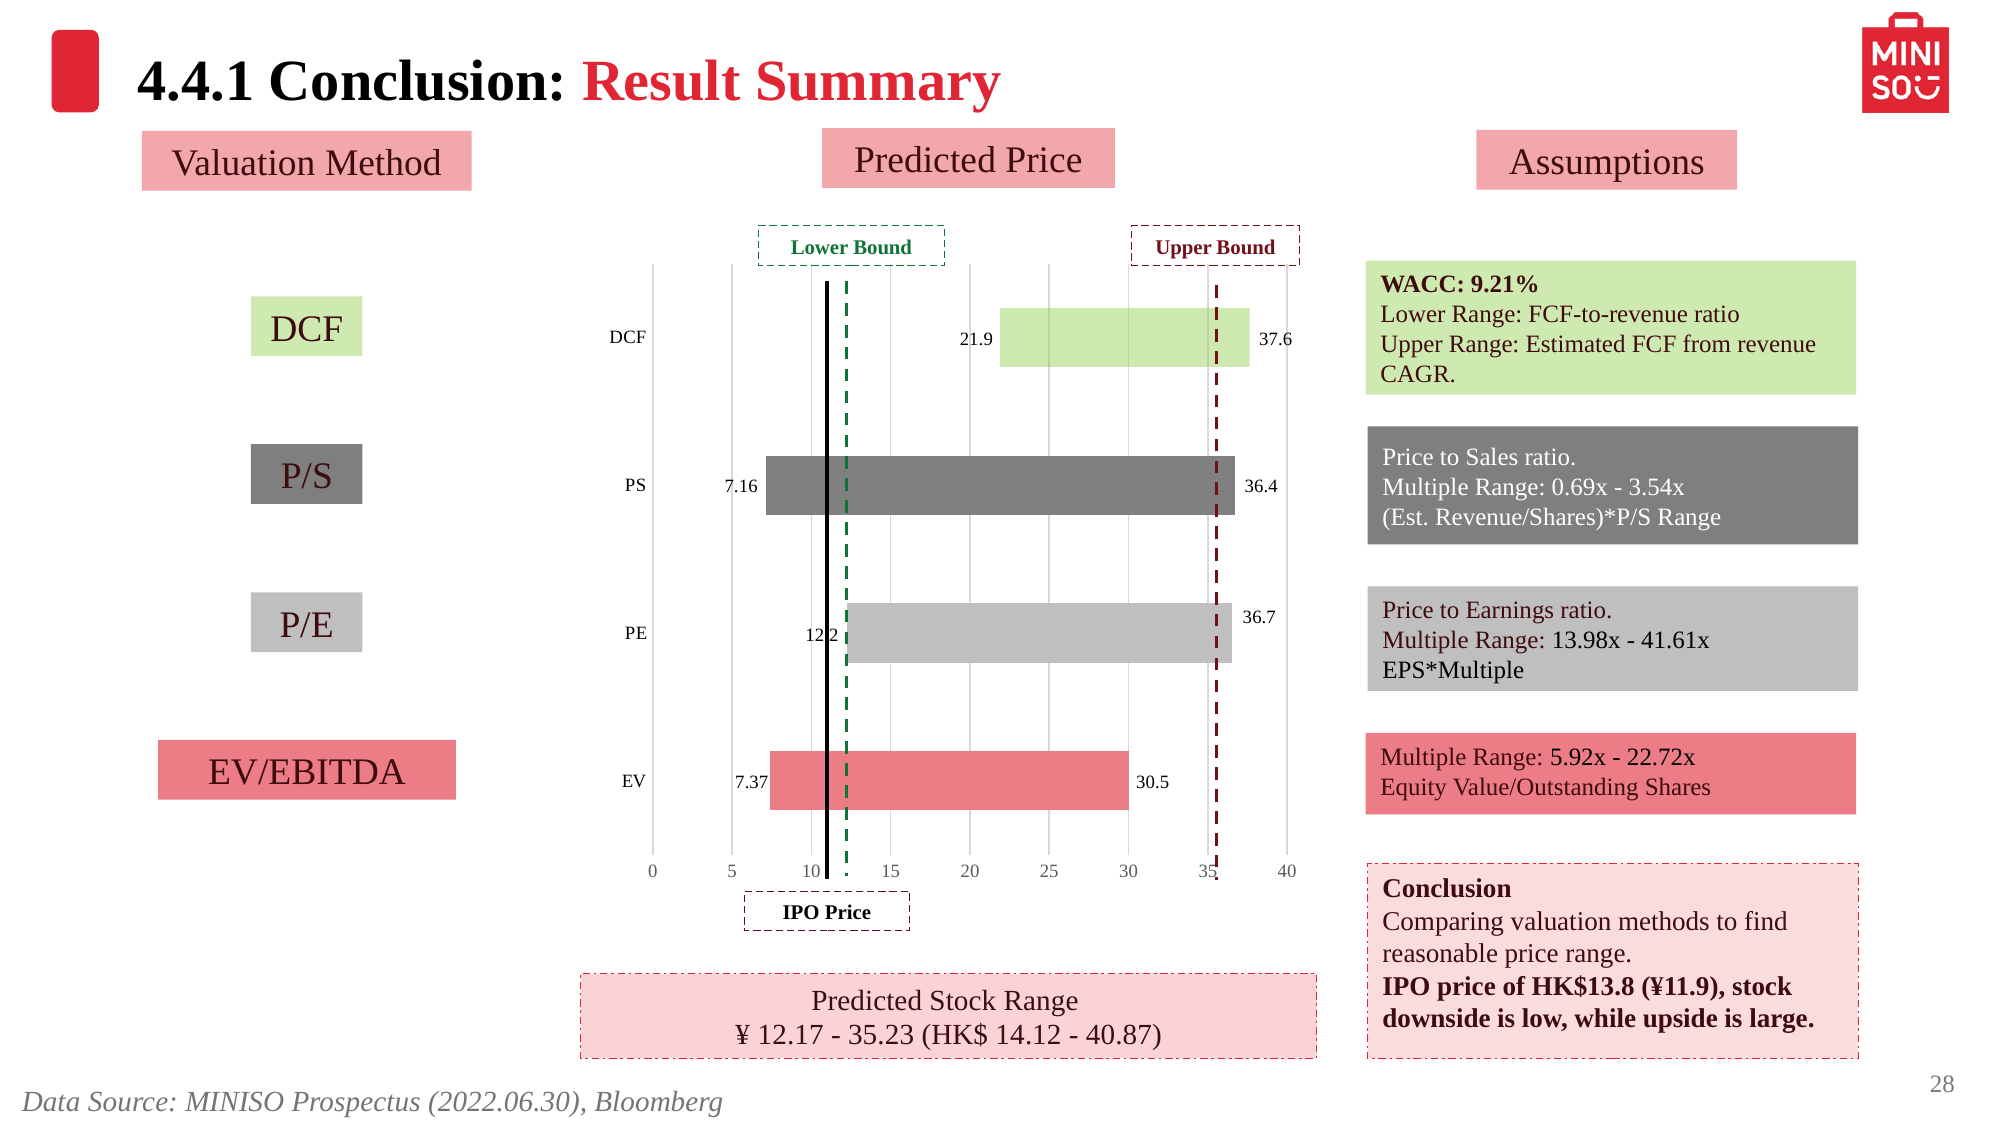

4.4.1 Conclusion: Result Summary
Predicted Price
Assumptions
Valuation Method
Lower Bound
Upper Bound

### Chart

| Category |  |  |
|---|---|---|
| EV | 7.379194317284925 | 22.670850828729286 |
| PE | 12.262501278610893 | 24.235544372533546 |
| PS | 7.162494080505129 | 29.584214680347277 |
| DCF | 21.91366595 | 15.72579978 |
21.9
37.6
7.16
36.4
36.7
12.2
7.37
30.5
IPO Price
WACC: 9.21%
Lower Range: FCF-to-revenue ratio
Upper Range: Estimated FCF from revenue CAGR.
DCF
Price to Sales ratio.
Multiple Range: 0.69x - 3.54x
(Est. Revenue/Shares)*P/S Range
P/S
Price to Earnings ratio.
Multiple Range: 13.98x - 41.61x
EPS*Multiple
P/E
Multiple Range: 5.92x - 22.72x
Equity Value/Outstanding Shares
EV/EBITDA
Conclusion
Comparing valuation methods to find reasonable price range.
IPO price of HK$13.8 (¥11.9), stock downside is low, while upside is large.
Predicted Stock Range
¥ 12.17 - 35.23 (HK$ 14.12 - 40.87)
28
Data Source: MINISO Prospectus (2022.06.30), Bloomberg